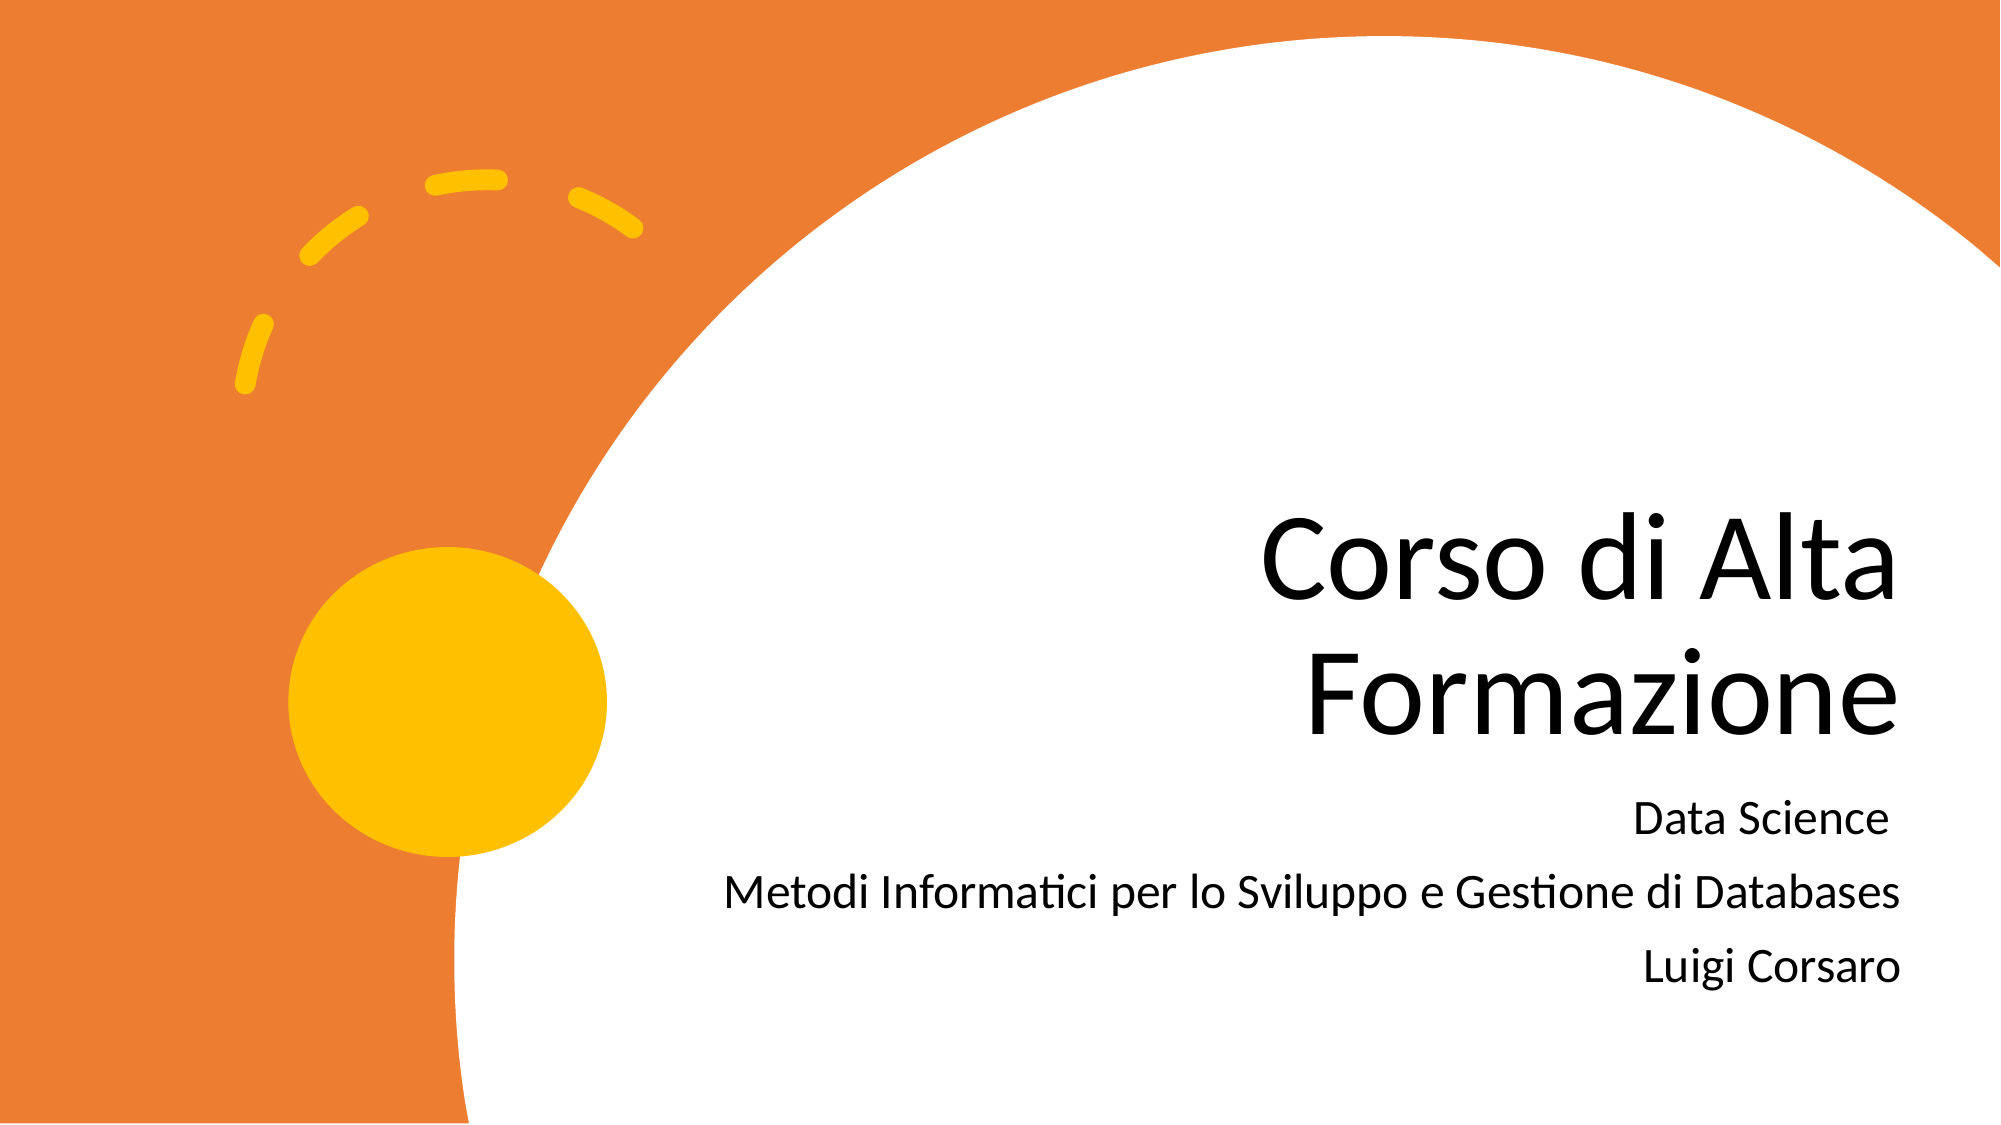

# Corso di Alta Formazione

Data Science
Metodi Informatici per lo Sviluppo e Gestione di Databases
Luigi Corsaro